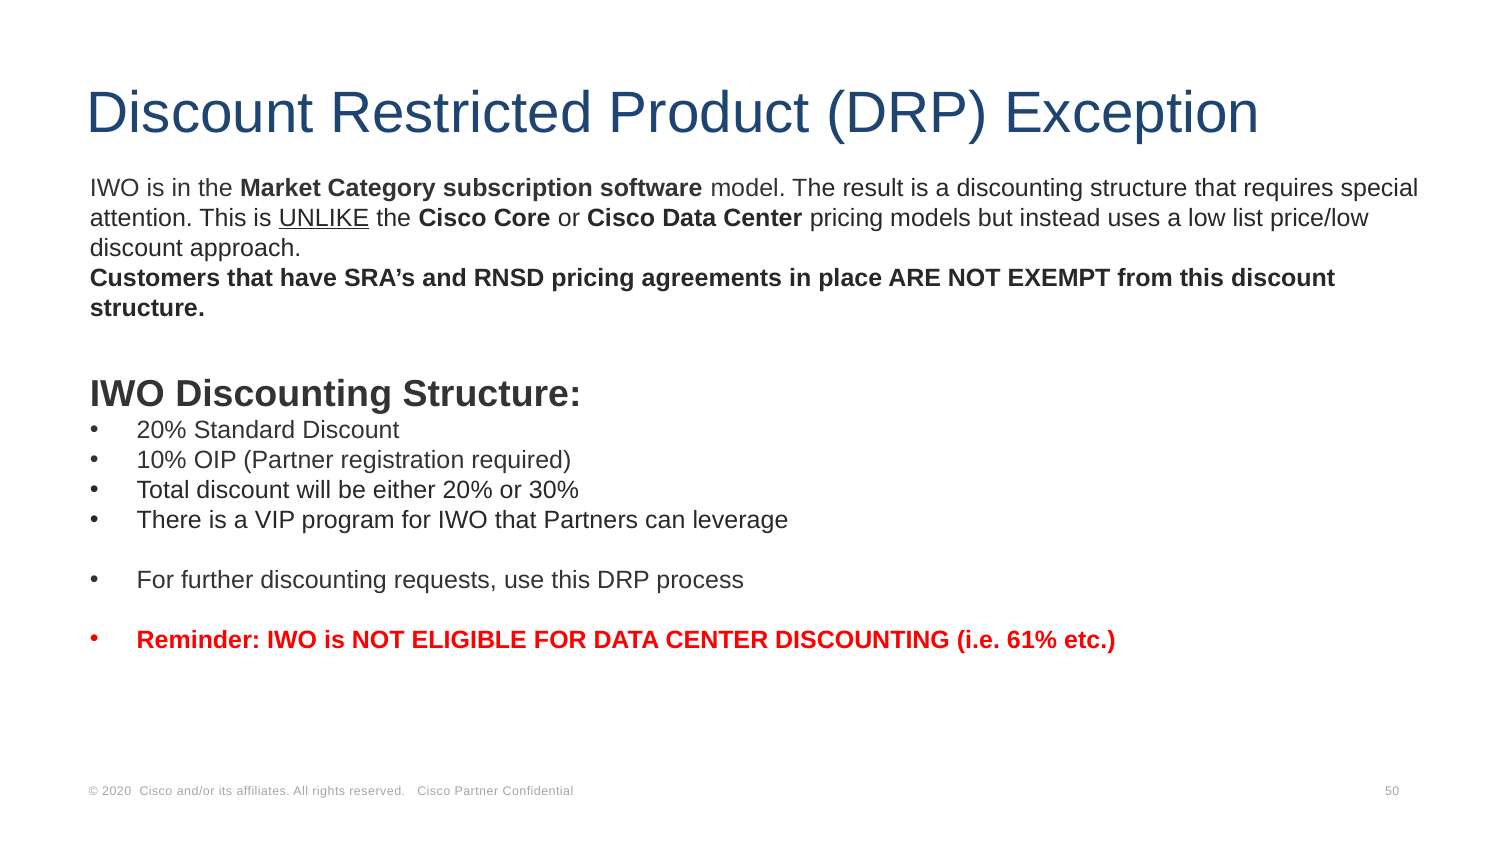

# Discount Restricted Product (DRP) Exception
IWO is in the Market Category subscription software model. The result is a discounting structure that requires special attention. This is UNLIKE the Cisco Core or Cisco Data Center pricing models but instead uses a low list price/low discount approach.
Customers that have SRA’s and RNSD pricing agreements in place ARE NOT EXEMPT from this discount structure.
IWO Discounting Structure:
20% Standard Discount
10% OIP (Partner registration required)
Total discount will be either 20% or 30%
There is a VIP program for IWO that Partners can leverage

For further discounting requests, use this DRP process

Reminder: IWO is NOT ELIGIBLE FOR DATA CENTER DISCOUNTING (i.e. 61% etc.)